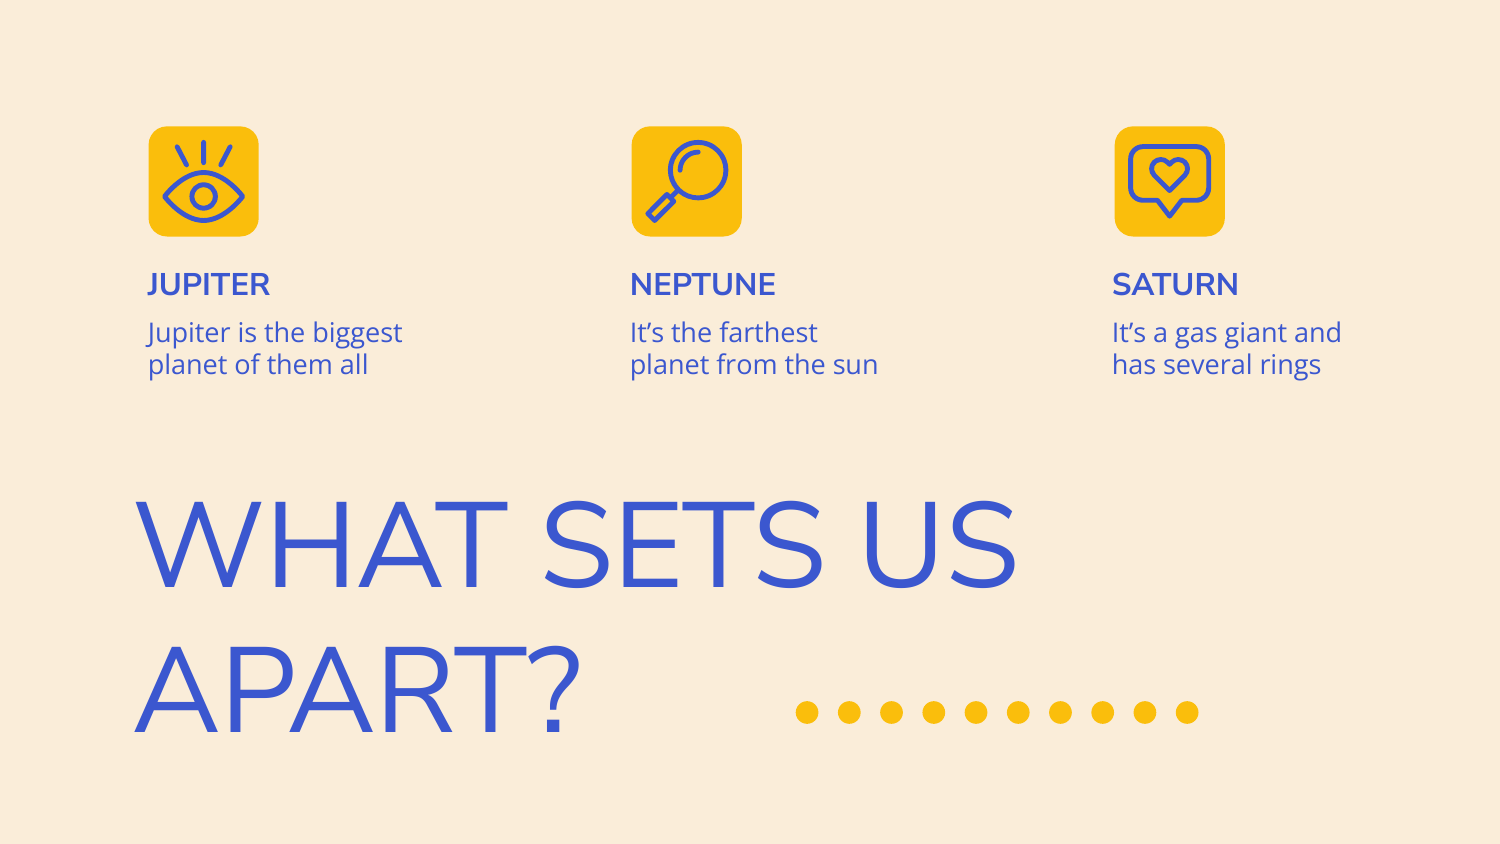

JUPITER
NEPTUNE
SATURN
Jupiter is the biggest planet of them all
It’s the farthest planet from the sun
It’s a gas giant and has several rings
# WHAT SETS US APART?